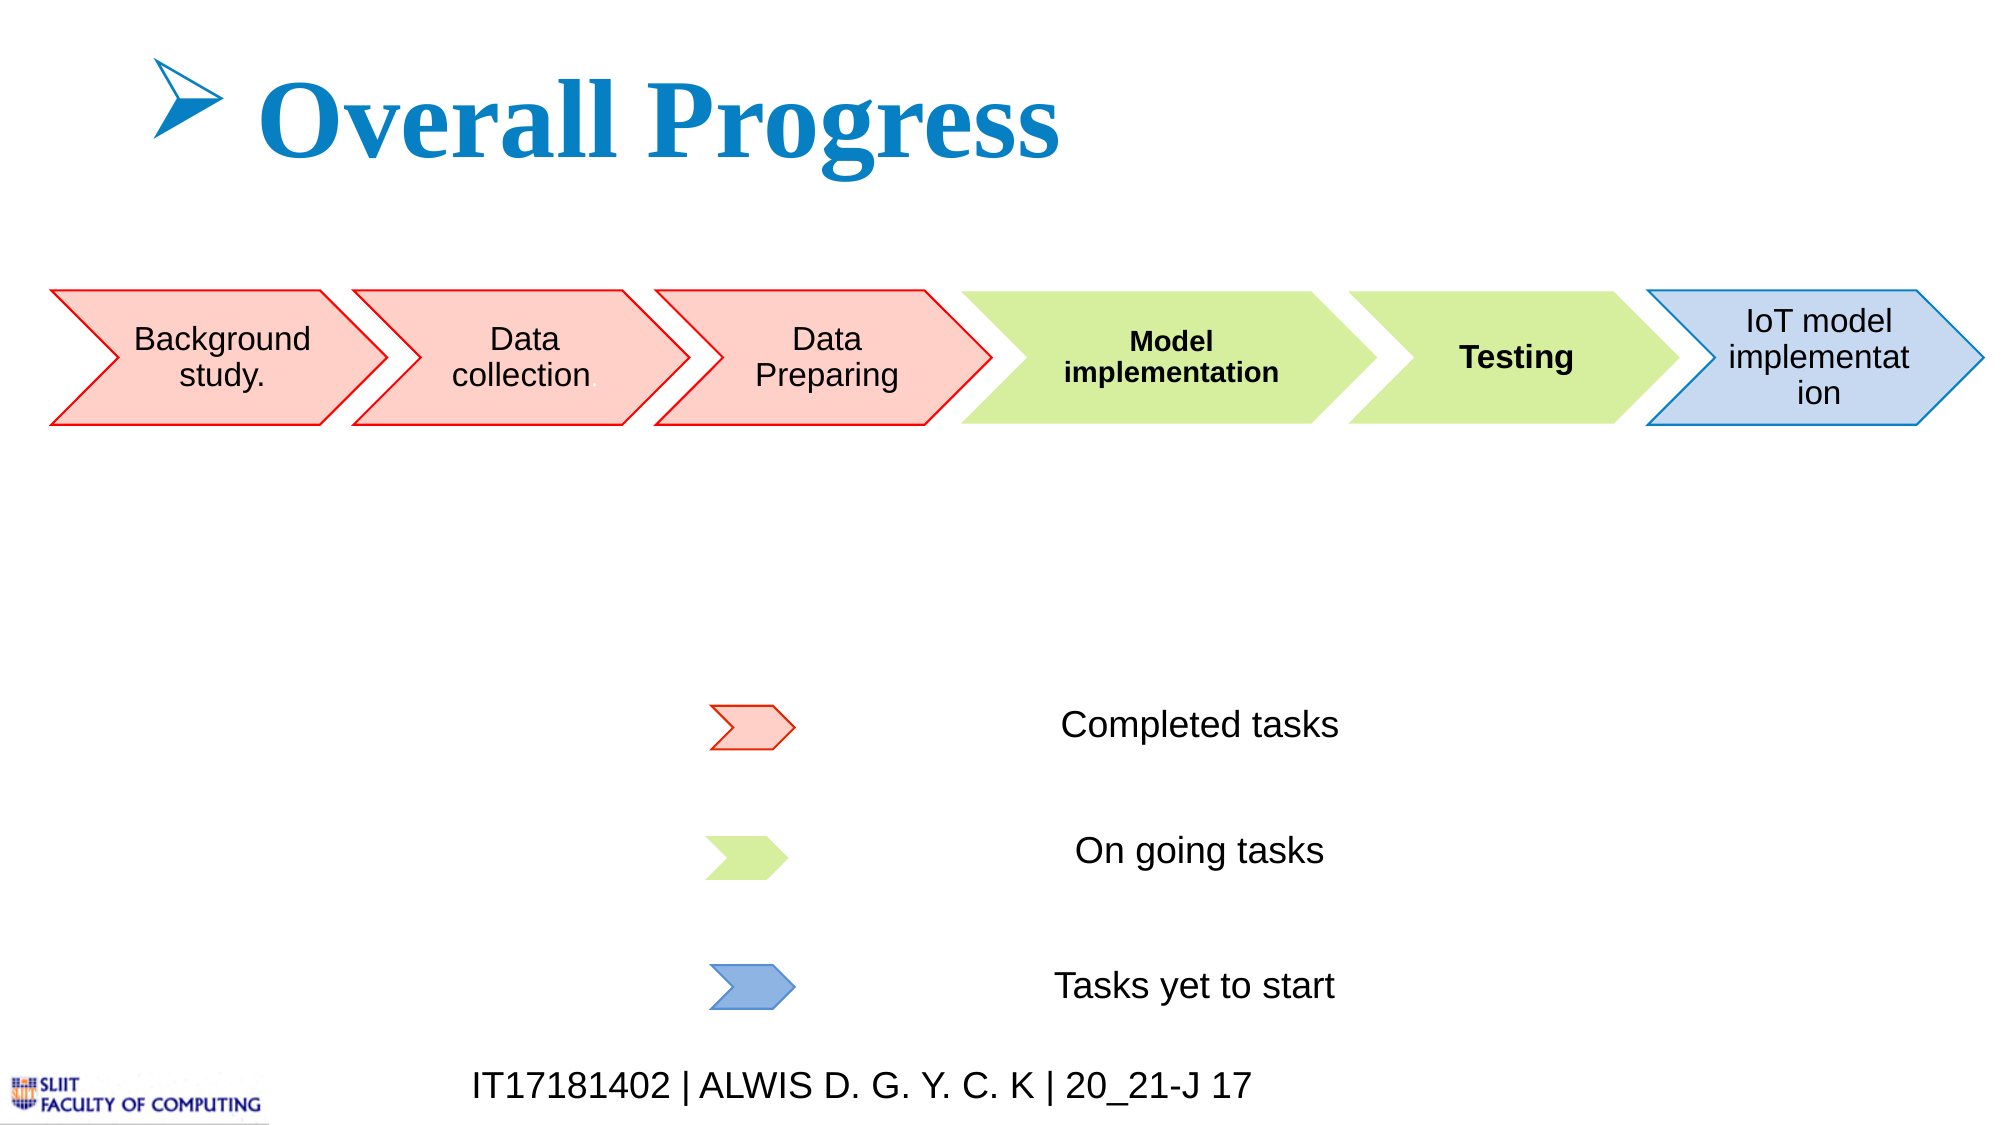

Background study.
Data collection.
Data Preparing
Model implementation
Testing
IoT model implementation
Overall Progress
Completed tasks

On going tasks

Tasks yet to start

IT17181402 | ALWIS D. G. Y. C. K | 20_21-J 17